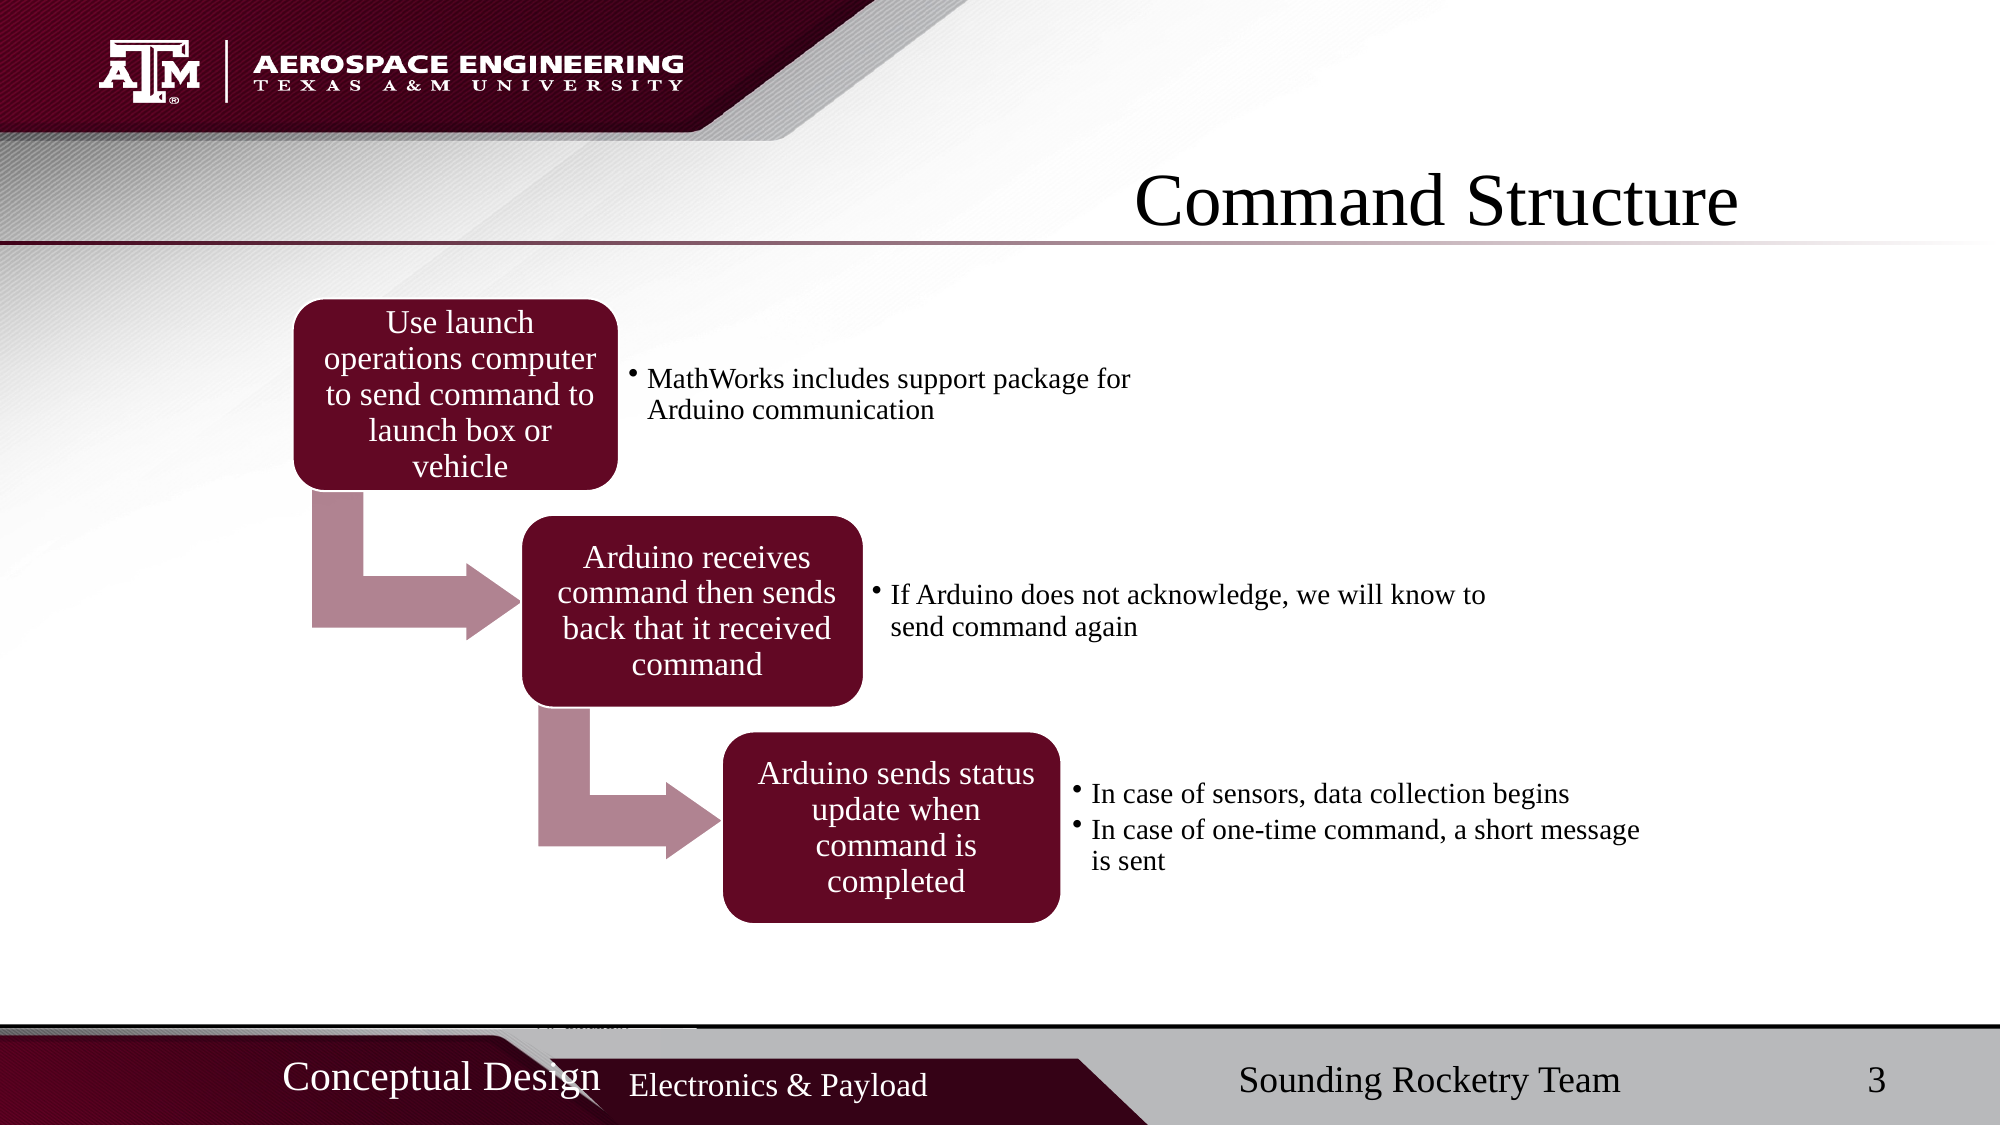

# Command Structure
Use launch operations computer to send command to launch box or vehicle
MathWorks includes support package for Arduino communication
Arduino receives command then sends back that it received command
If Arduino does not acknowledge, we will know to send command again
Arduino sends status update when command is completed
In case of sensors, data collection begins
In case of one-time command, a short message is sent
3
Sounding Rocketry Team
Conceptual Design
Electronics & Payload